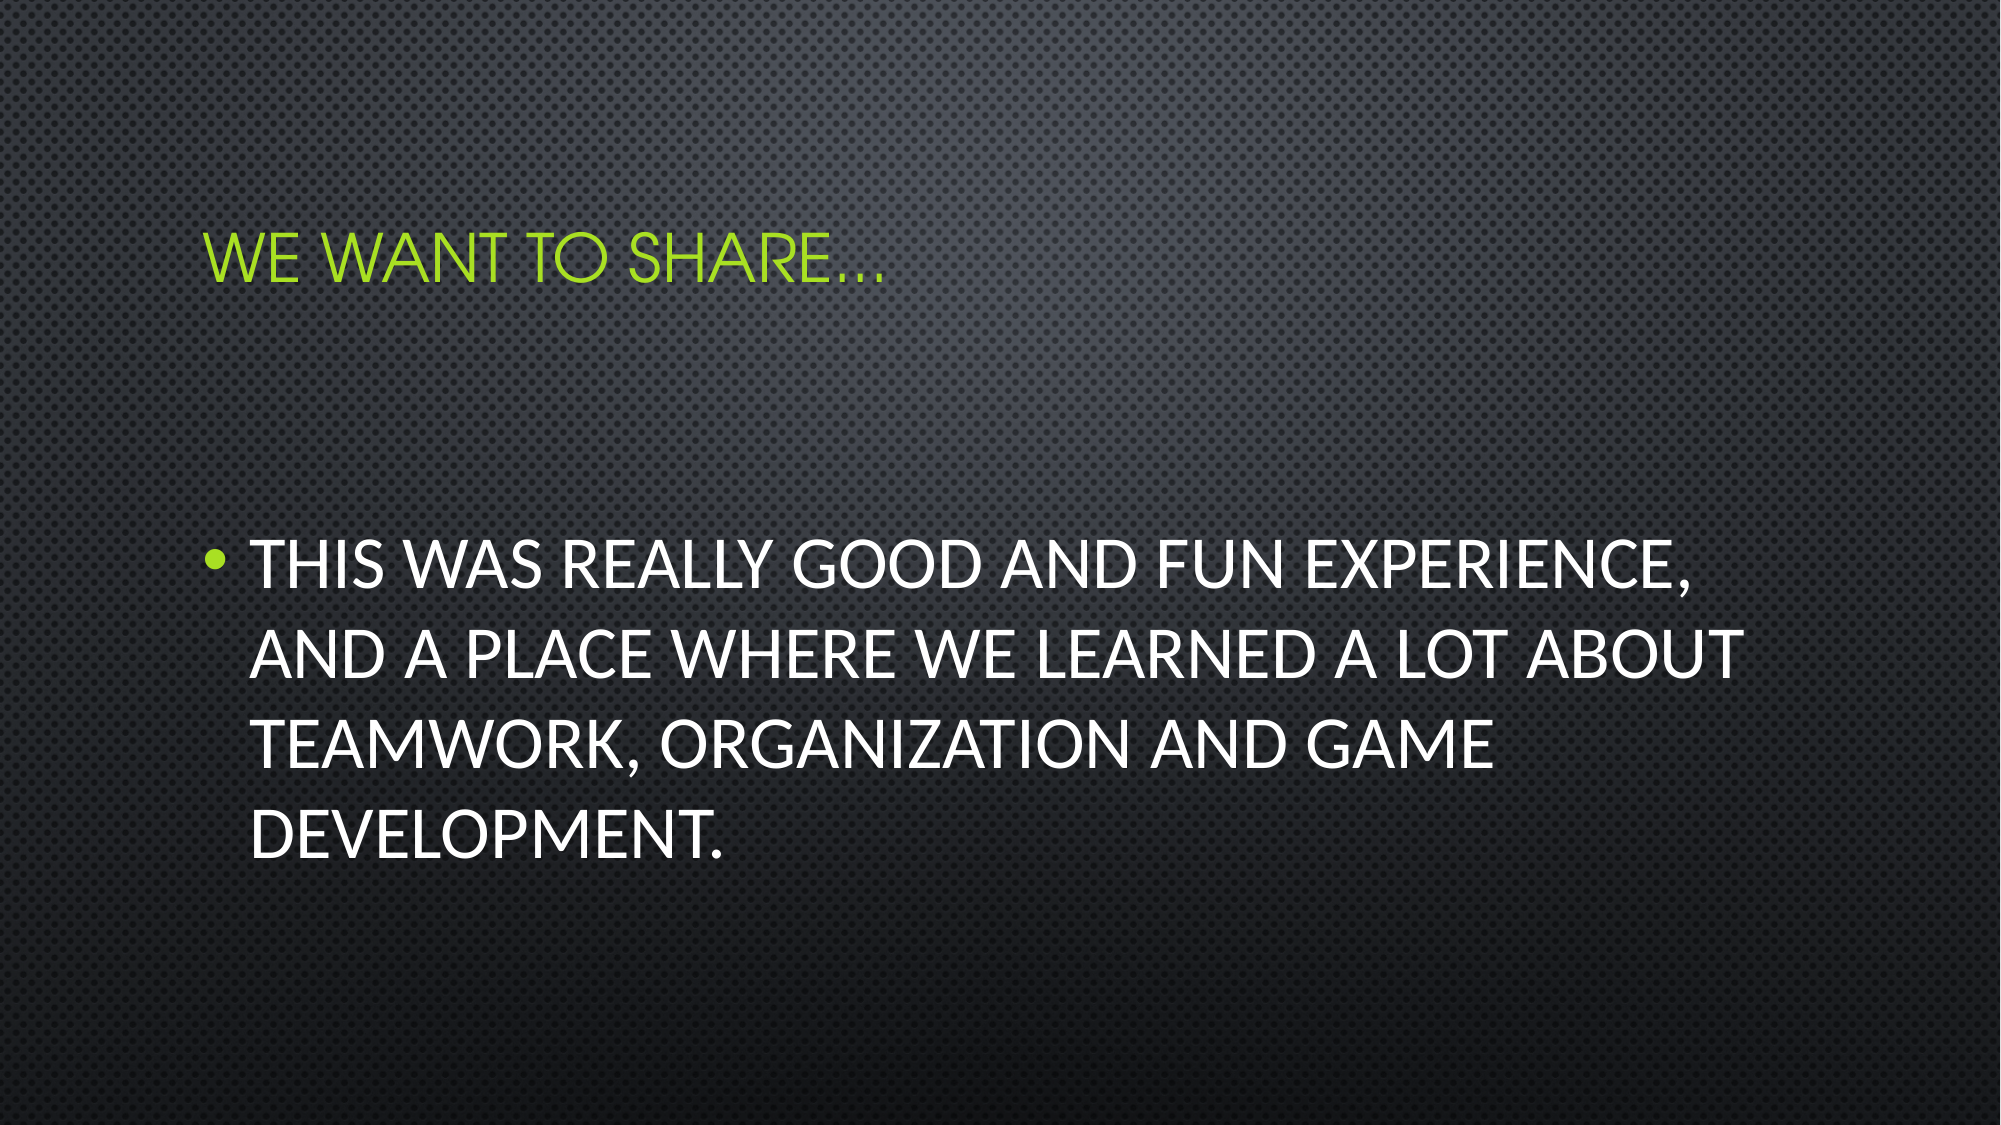

# We want to share...
This was really good and fun experience, and a place where we learned a lot about teamwork, organization and game development.